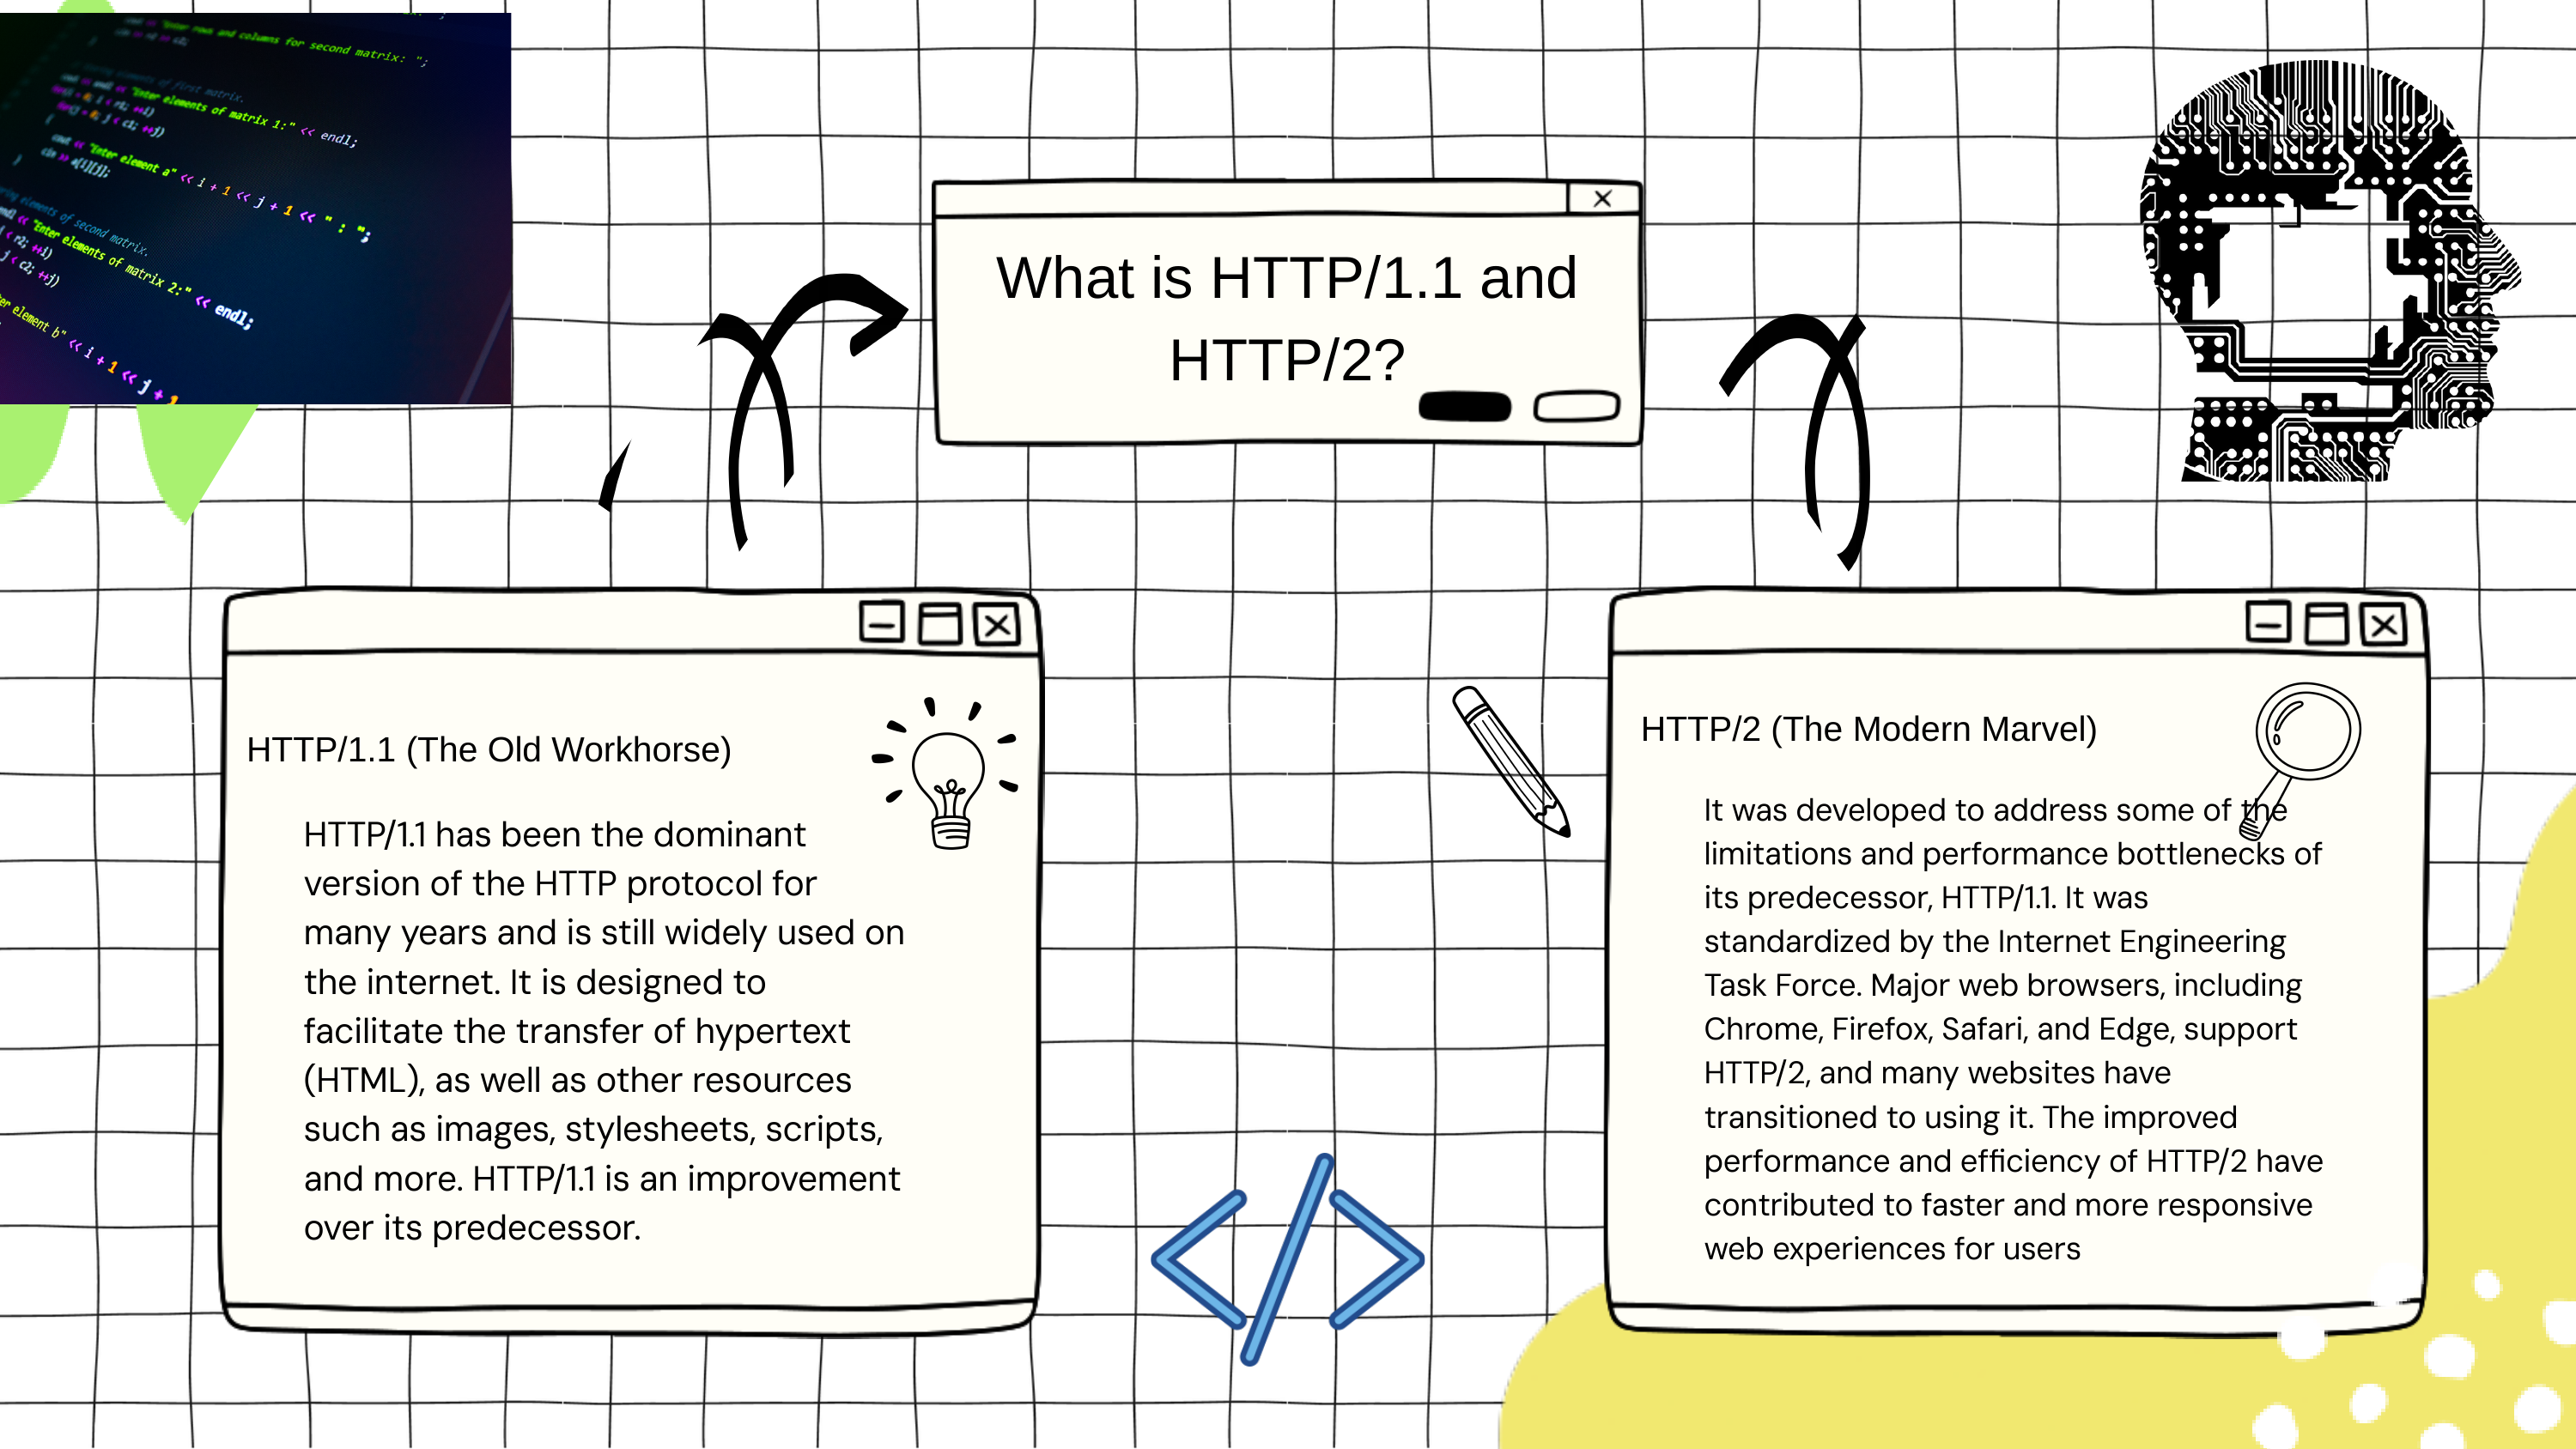

What is HTTP/1.1 and HTTP/2?

HTTP/2 (The Modern Marvel)

HTTP/1.1 (The Old Workhorse)
It was developed to address some of the limitations and performance bottlenecks of its predecessor, HTTP/1.1. It was standardized by the Internet Engineering Task Force. Major web browsers, including Chrome, Firefox, Safari, and Edge, support HTTP/2, and many websites have transitioned to using it. The improved performance and efficiency of HTTP/2 have contributed to faster and more responsive web experiences for users
HTTP/1.1 has been the dominant version of the HTTP protocol for many years and is still widely used on the internet. It is designed to facilitate the transfer of hypertext (HTML), as well as other resources such as images, stylesheets, scripts, and more. HTTP/1.1 is an improvement over its predecessor.